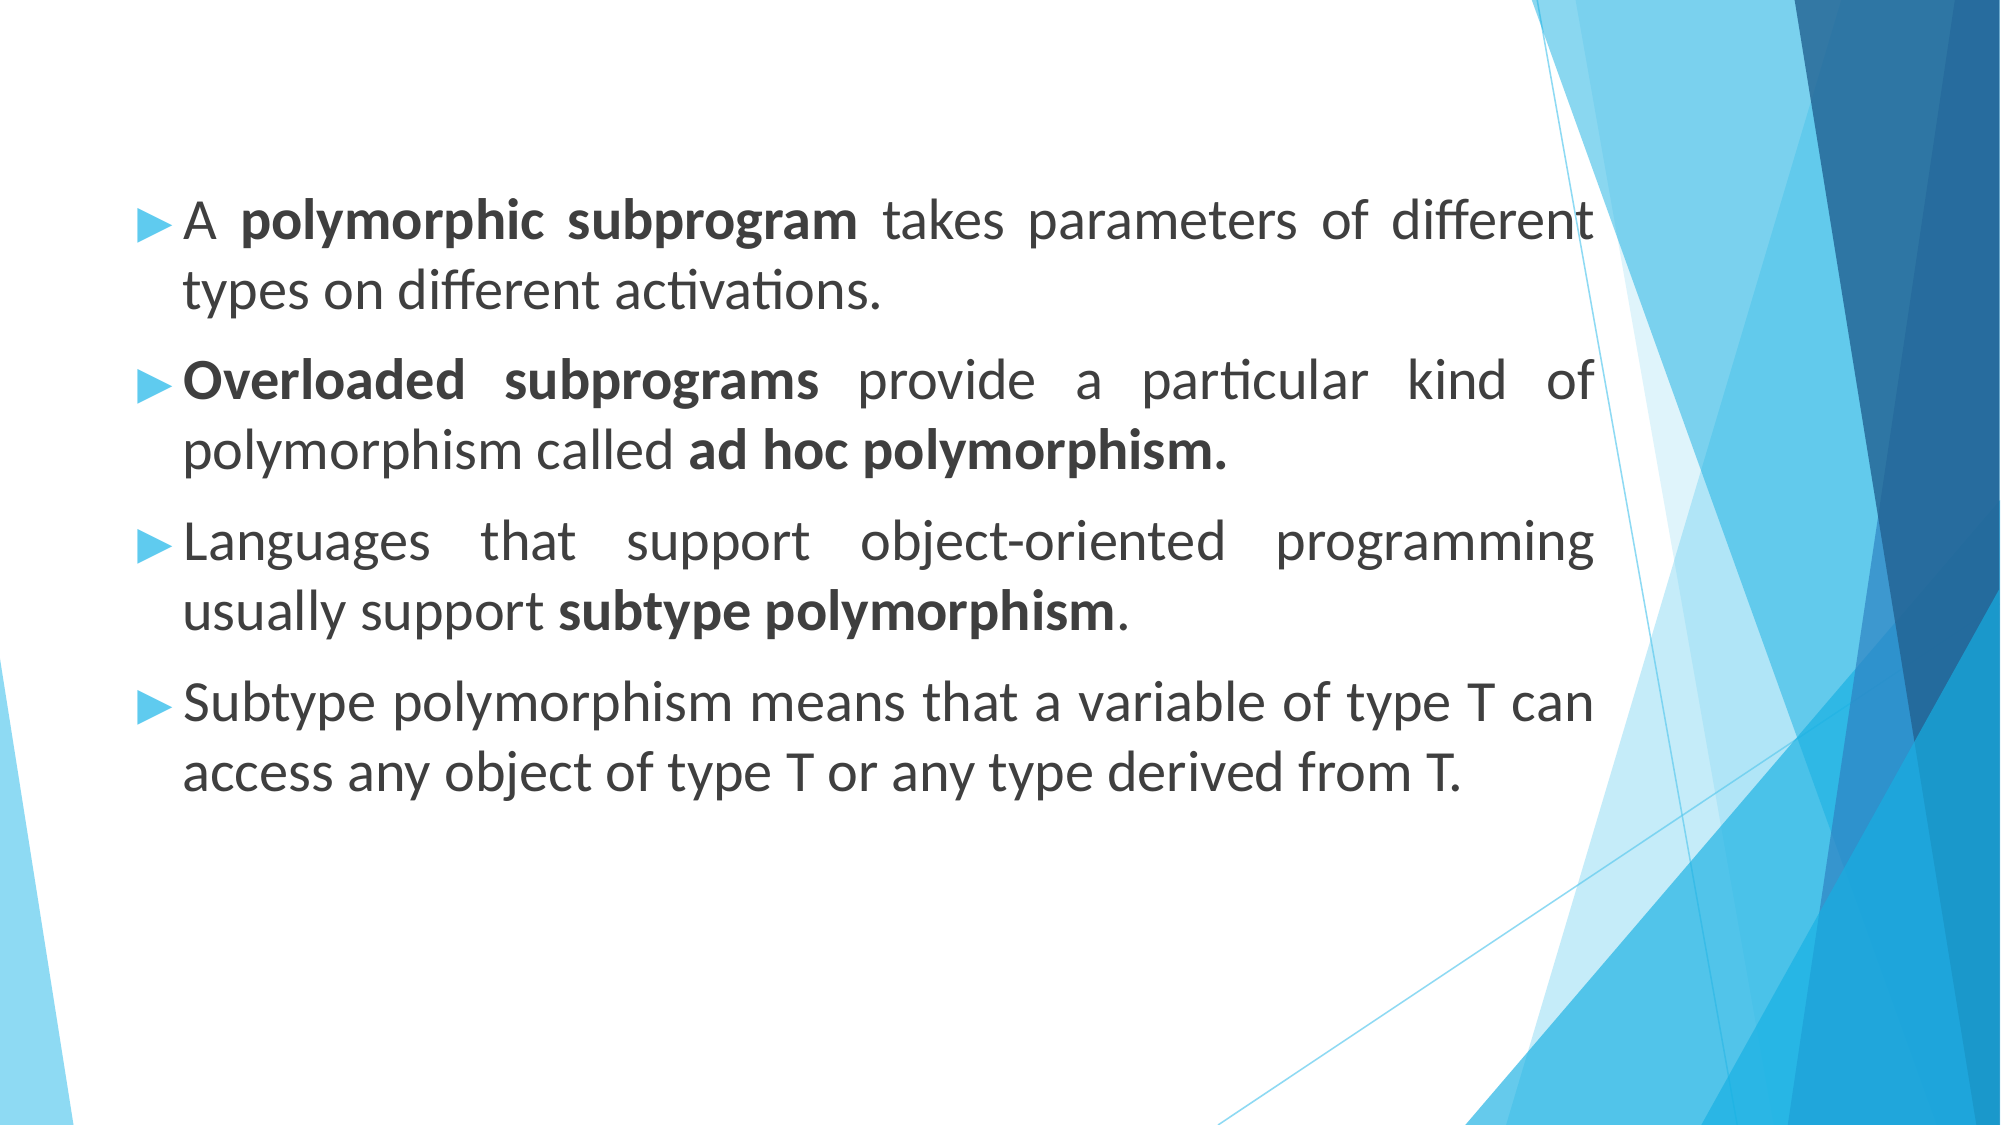

A polymorphic subprogram takes parameters of different types on different activations.
Overloaded subprograms provide a particular kind of polymorphism called ad hoc polymorphism.
Languages that support object-oriented programming usually support subtype polymorphism.
Subtype polymorphism means that a variable of type T can access any object of type T or any type derived from T.